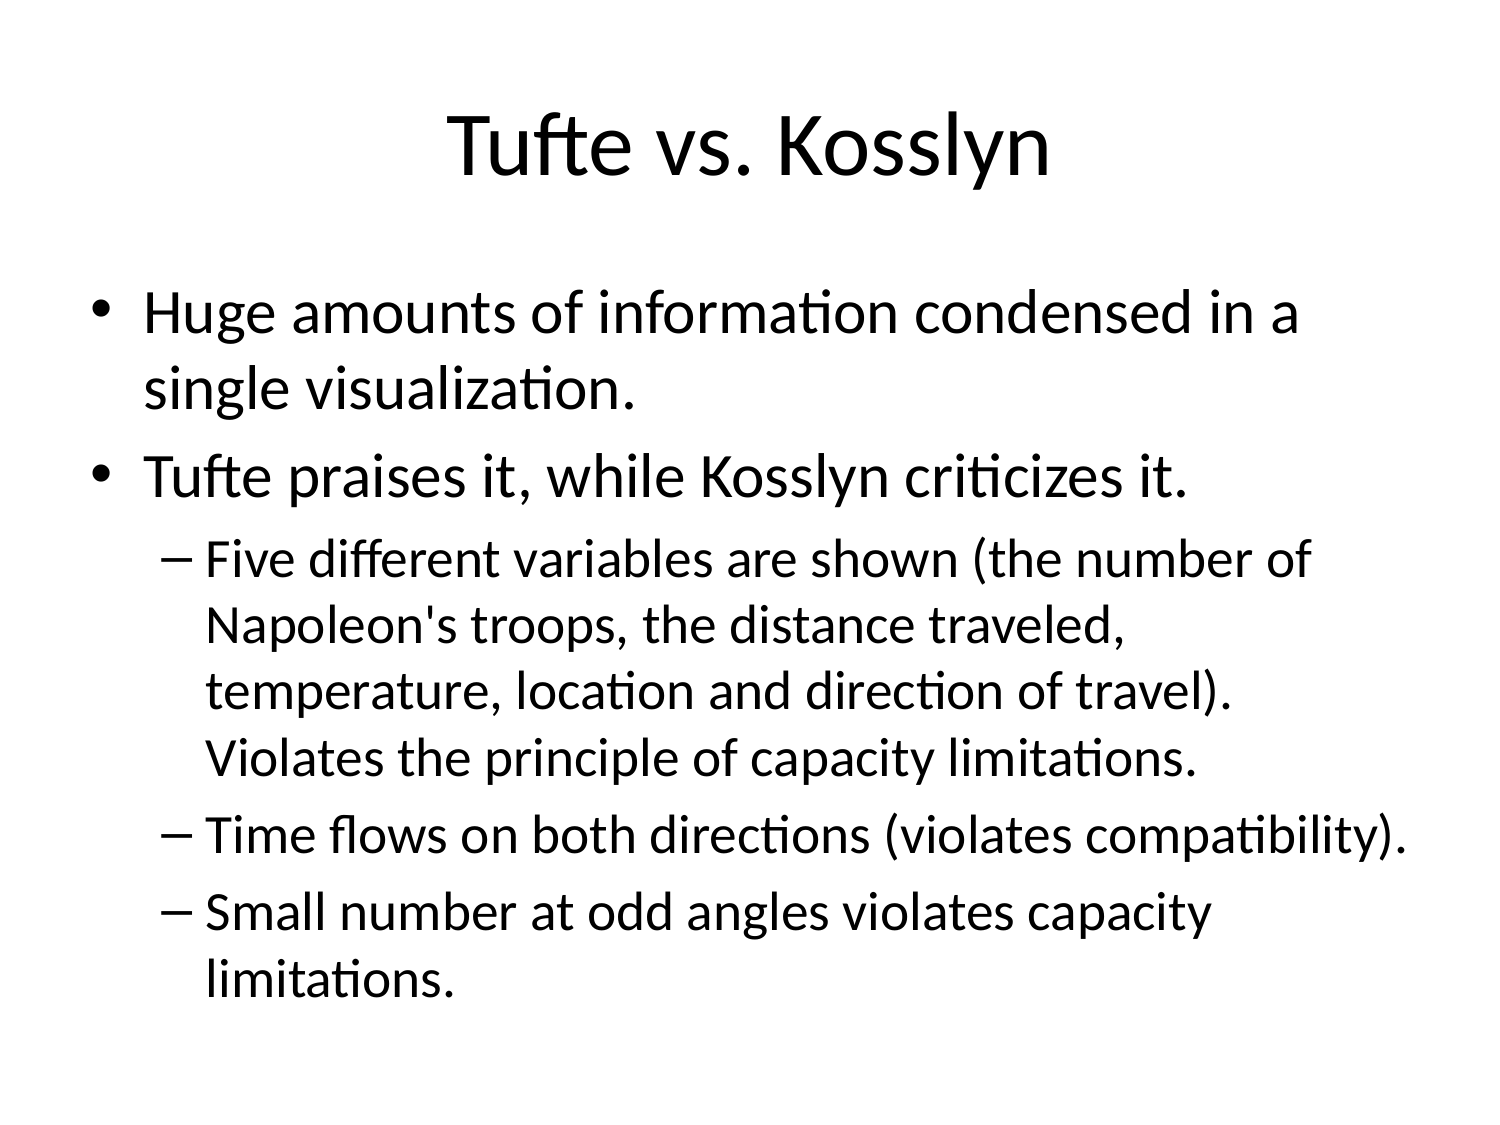

# Tufte vs. Kosslyn
Huge amounts of information condensed in a single visualization.
Tufte praises it, while Kosslyn criticizes it.
Five different variables are shown (the number of Napoleon's troops, the distance traveled, temperature, location and direction of travel).  Violates the principle of capacity limitations.
Time flows on both directions (violates compatibility).
Small number at odd angles violates capacity limitations.